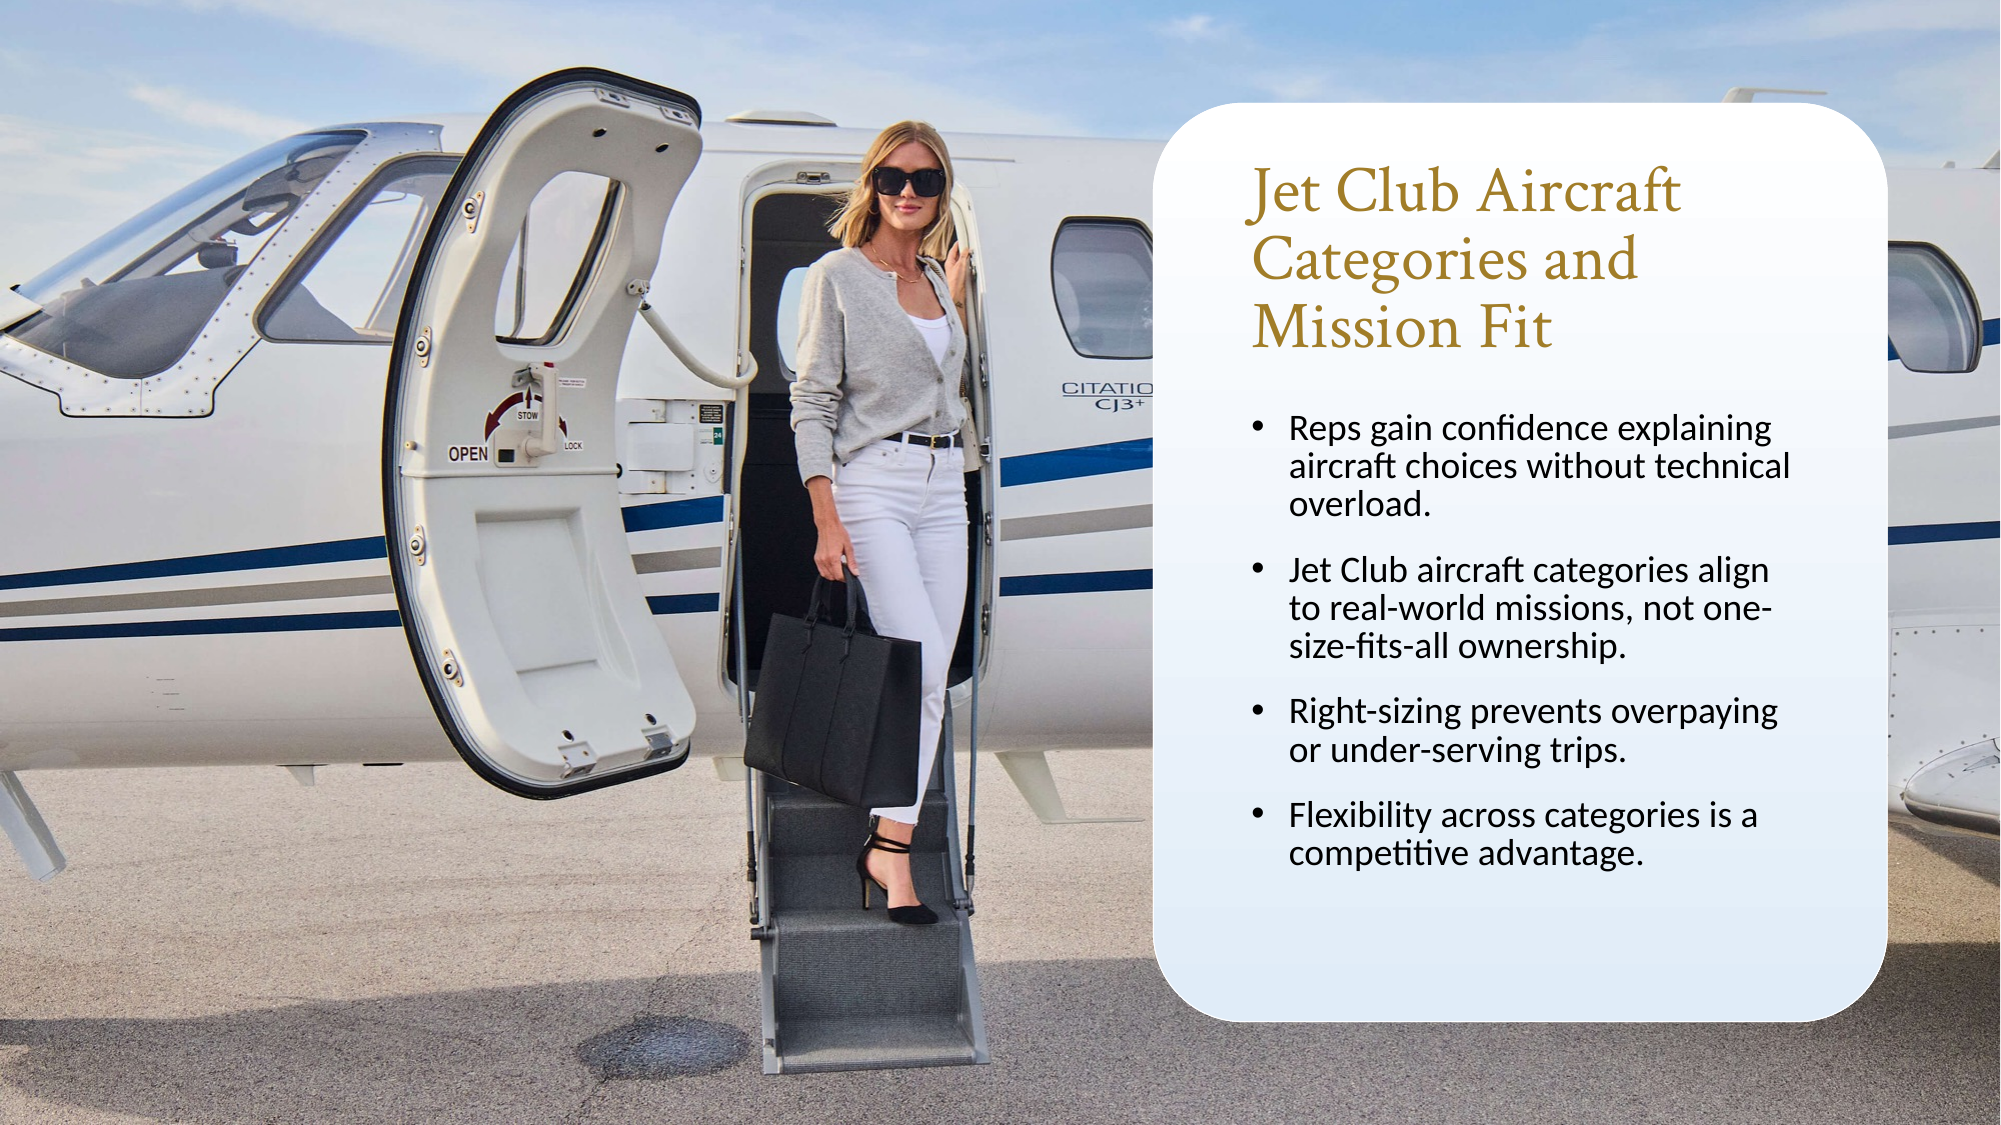

# Jet Club Aircraft Categories and Mission Fit
Reps gain confidence explaining aircraft choices without technical overload.
Jet Club aircraft categories align to real-world missions, not one-size-fits-all ownership.
Right-sizing prevents overpaying or under-serving trips.
Flexibility across categories is a competitive advantage.